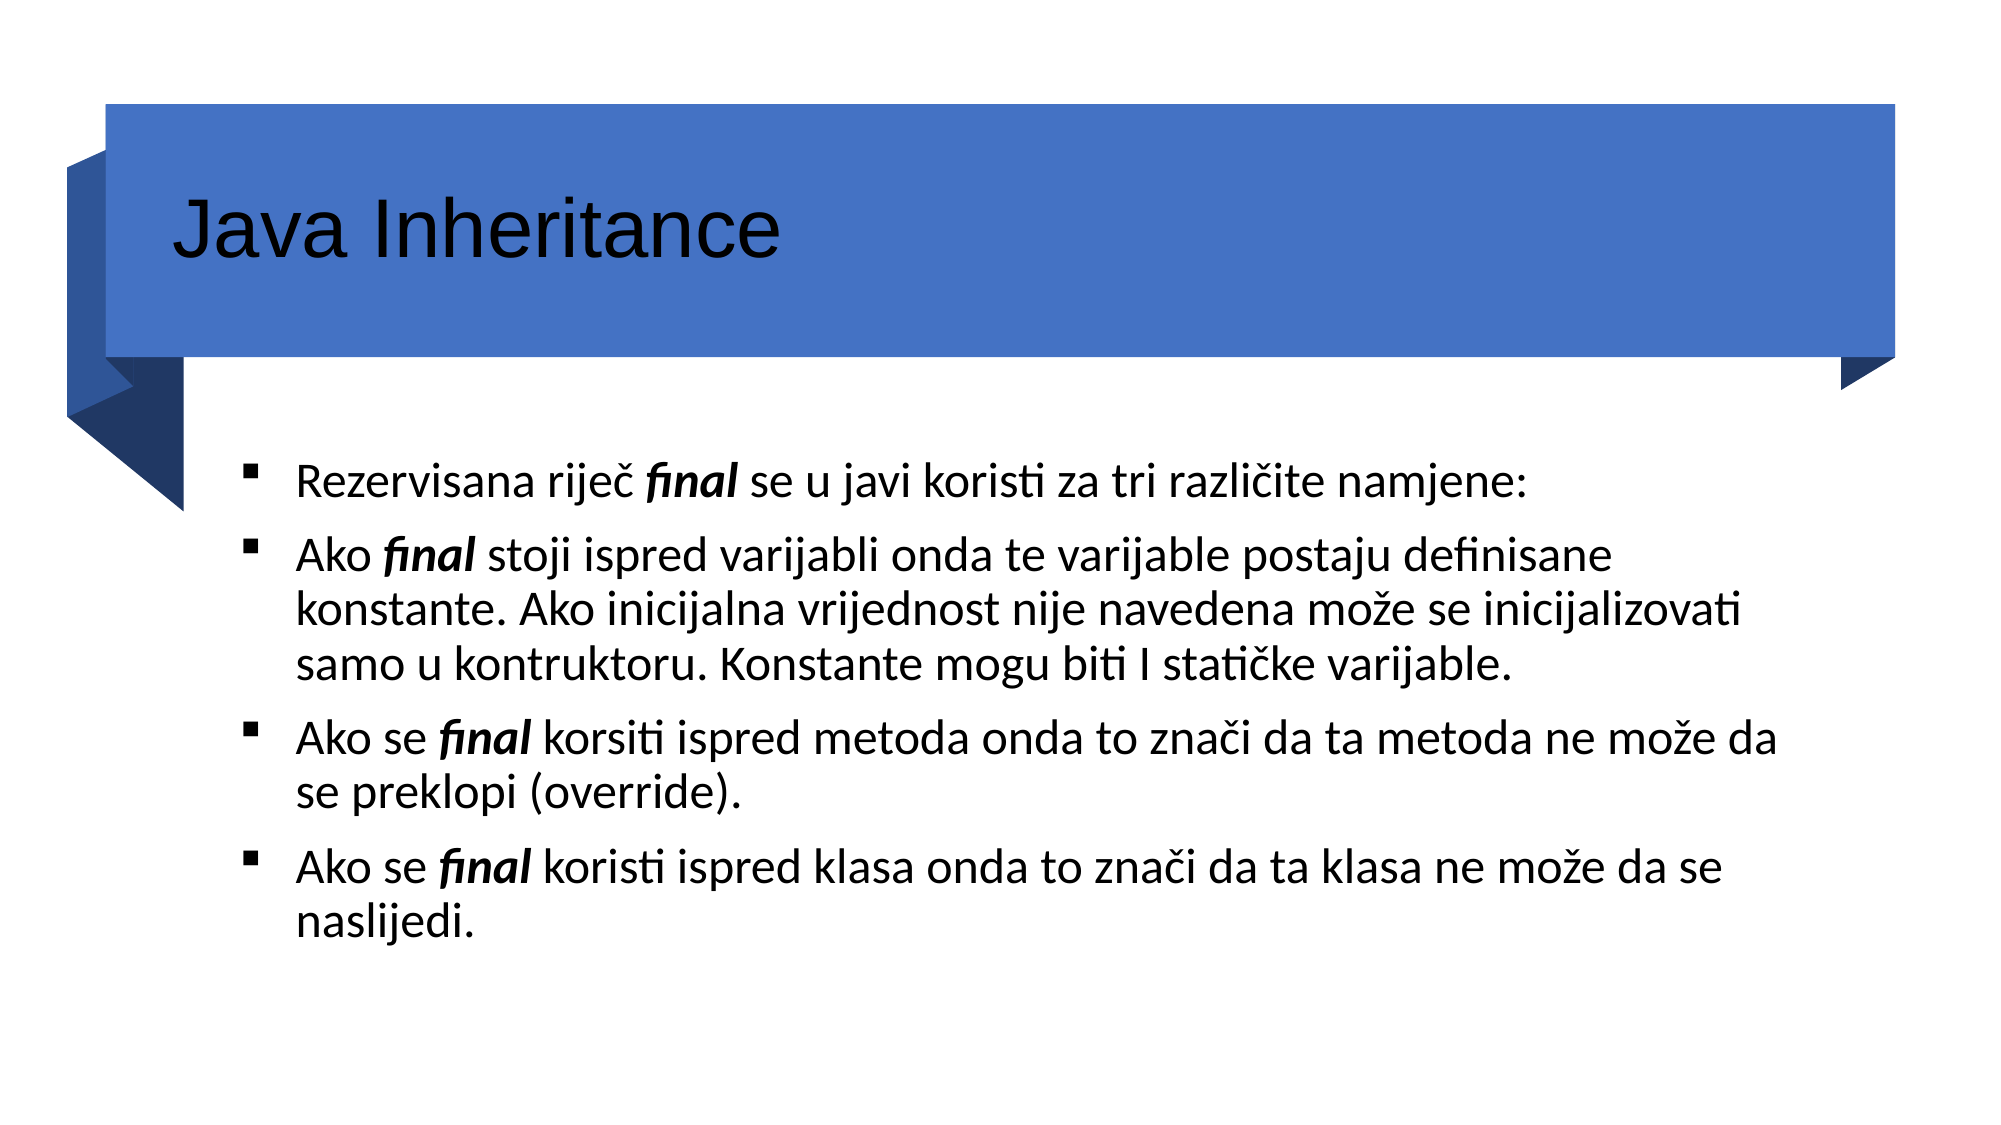

# Java Inheritance

Rezervisana riječ final se u javi koristi za tri različite namjene:
Ako final stoji ispred varijabli onda te varijable postaju definisane konstante. Ako inicijalna vrijednost nije navedena može se inicijalizovati samo u kontruktoru. Konstante mogu biti I statičke varijable.
Ako se final korsiti ispred metoda onda to znači da ta metoda ne može da se preklopi (override).
Ako se final koristi ispred klasa onda to znači da ta klasa ne može da se naslijedi.